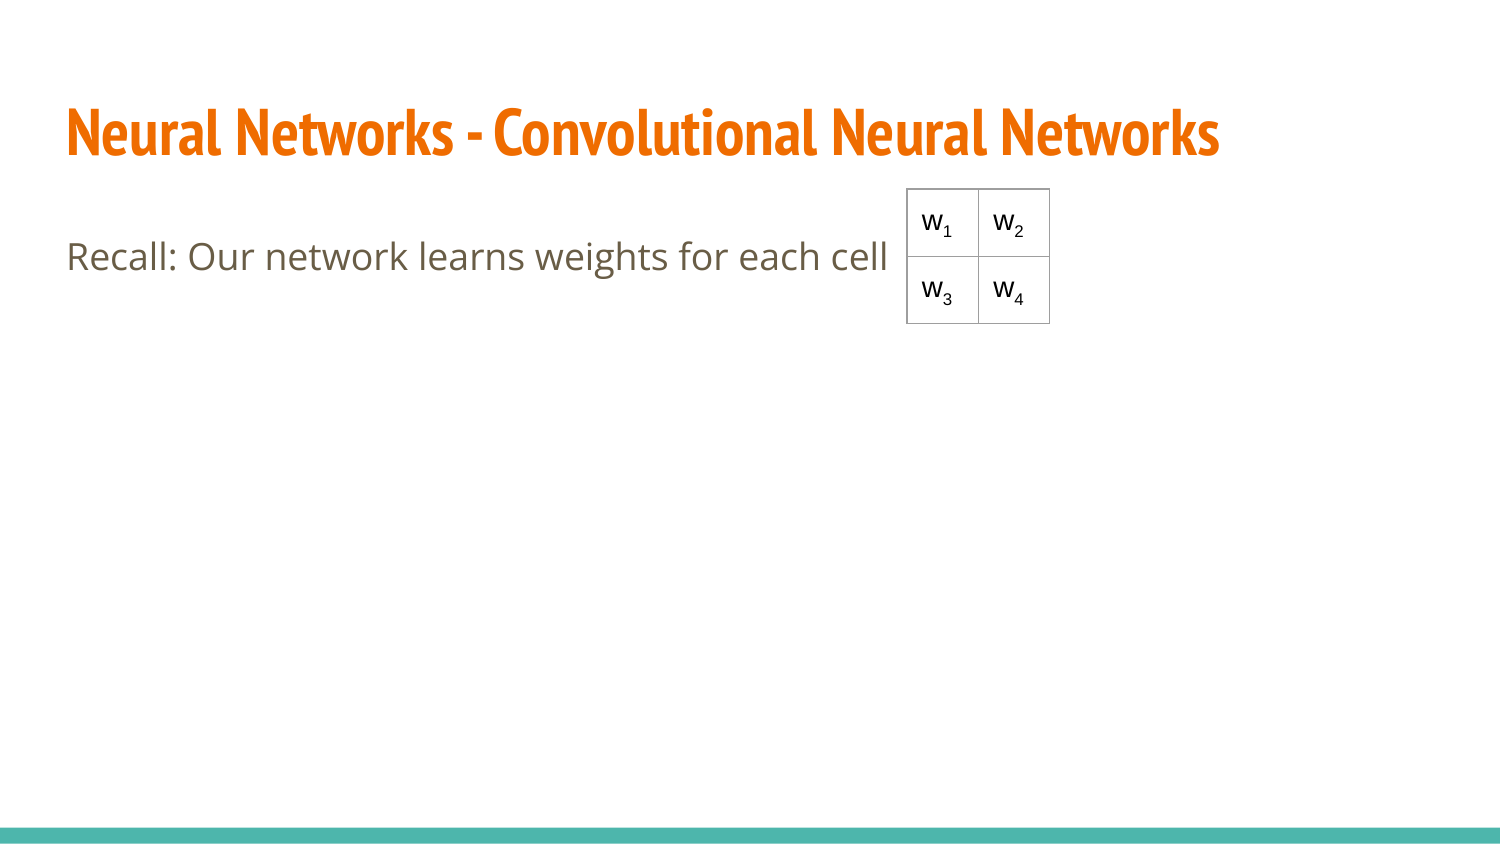

# Neural Networks - Convolutional Neural Networks
| w1 | w2 |
| --- | --- |
| w3 | w4 |
Recall: Our network learns weights for each cell